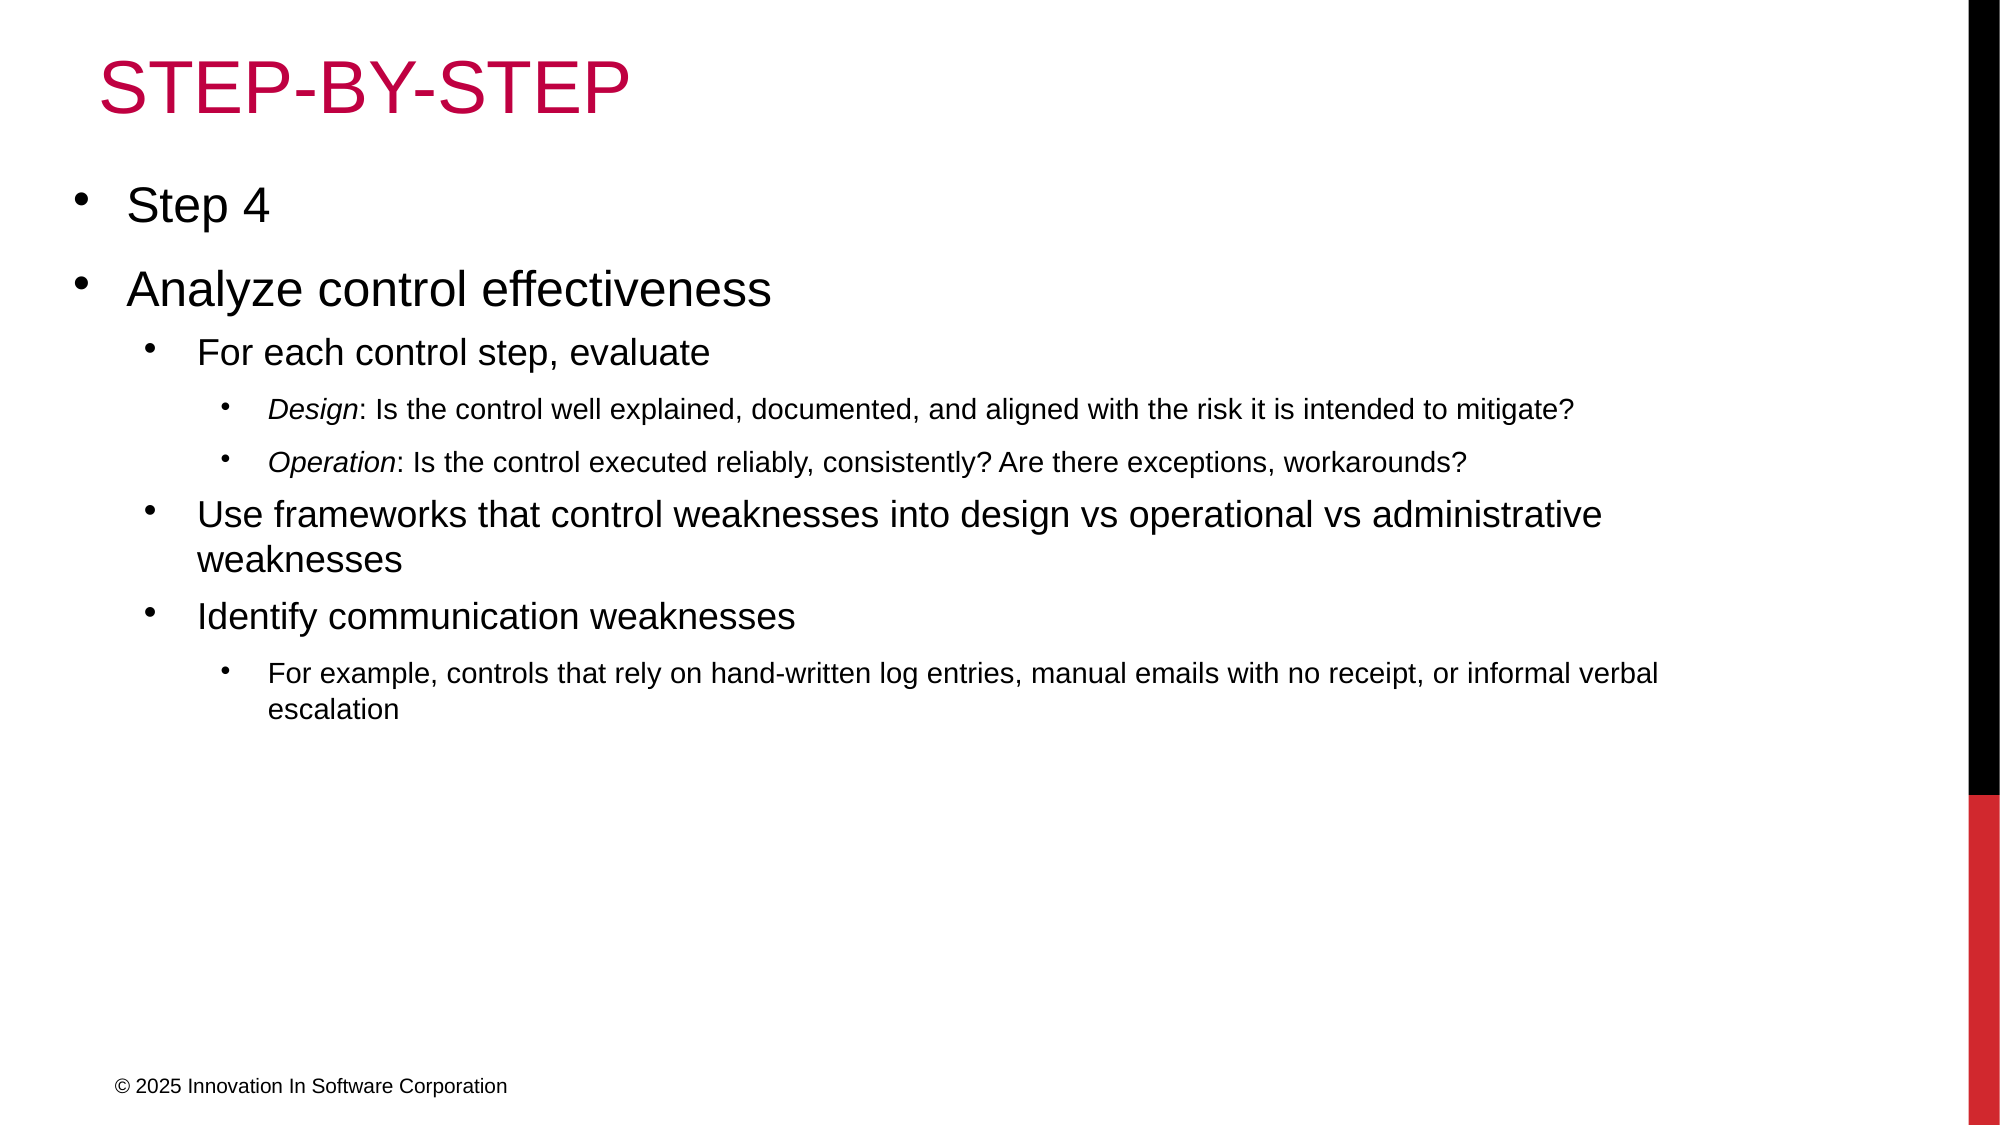

# Step-by-Step
Step 4
Analyze control effectiveness
For each control step, evaluate
Design: Is the control well explained, documented, and aligned with the risk it is intended to mitigate?
Operation: Is the control executed reliably, consistently? Are there exceptions, workarounds?
Use frameworks that control weaknesses into design vs operational vs administrative weaknesses
Identify communication weaknesses
For example, controls that rely on hand-written log entries, manual emails with no receipt, or informal verbal escalation
© 2025 Innovation In Software Corporation